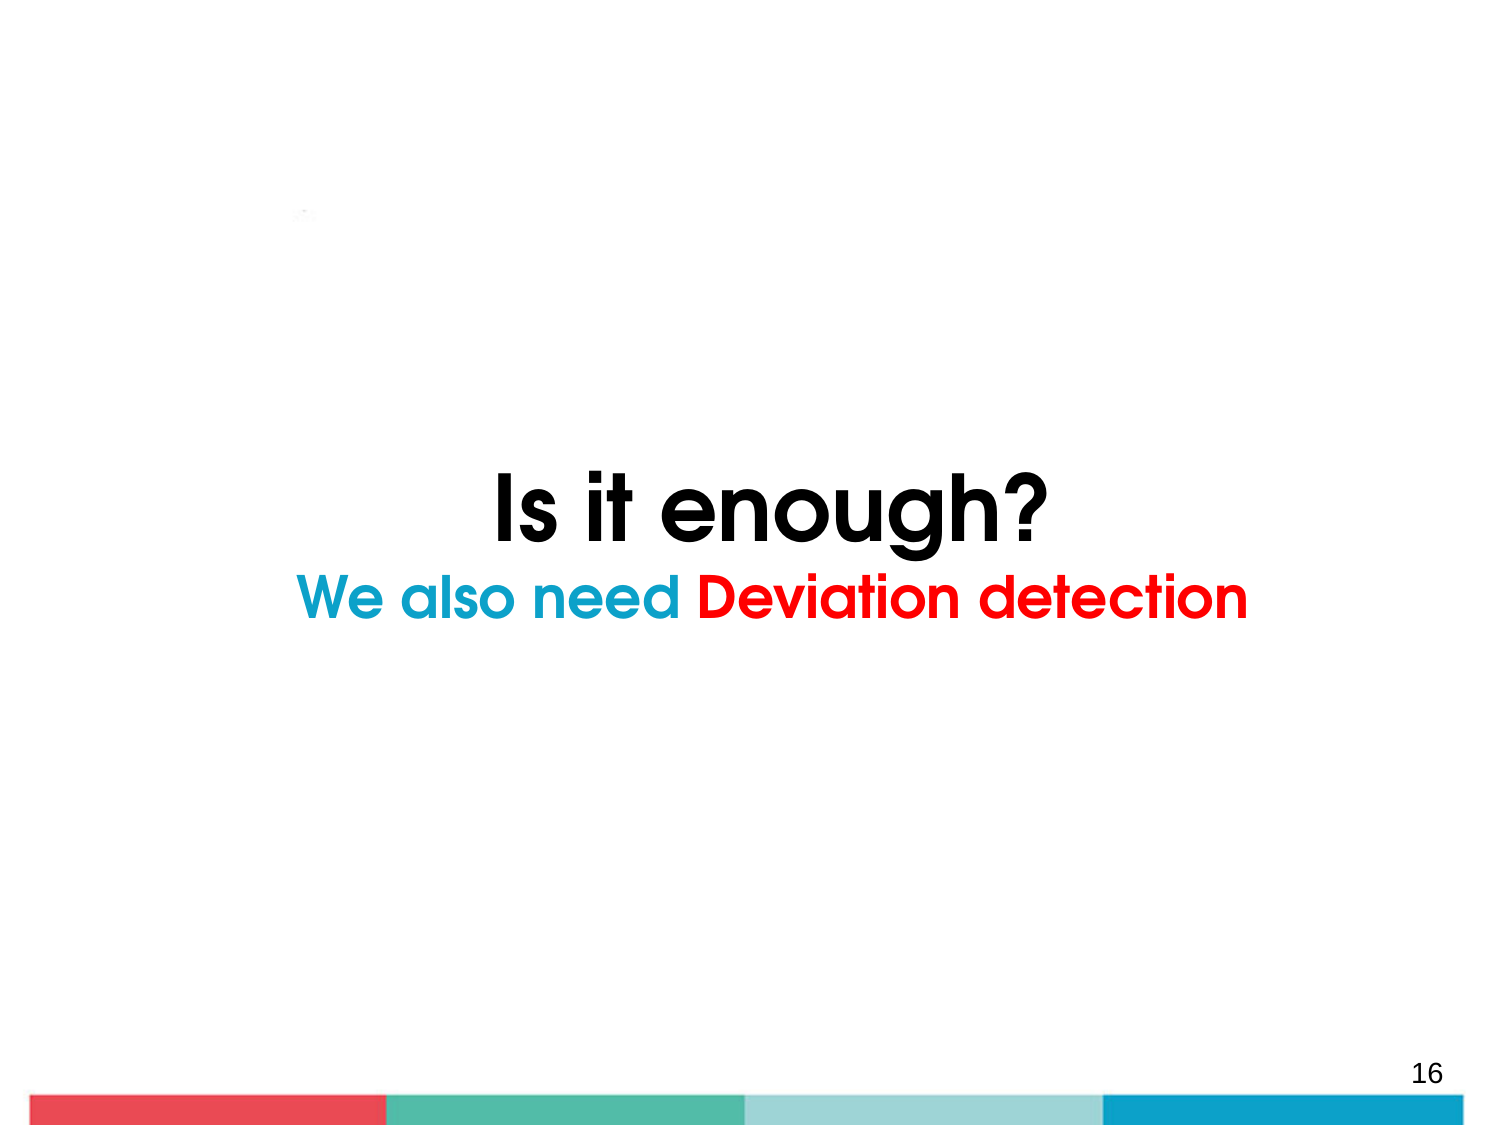

# Is it enough? We also need Deviation detection
16